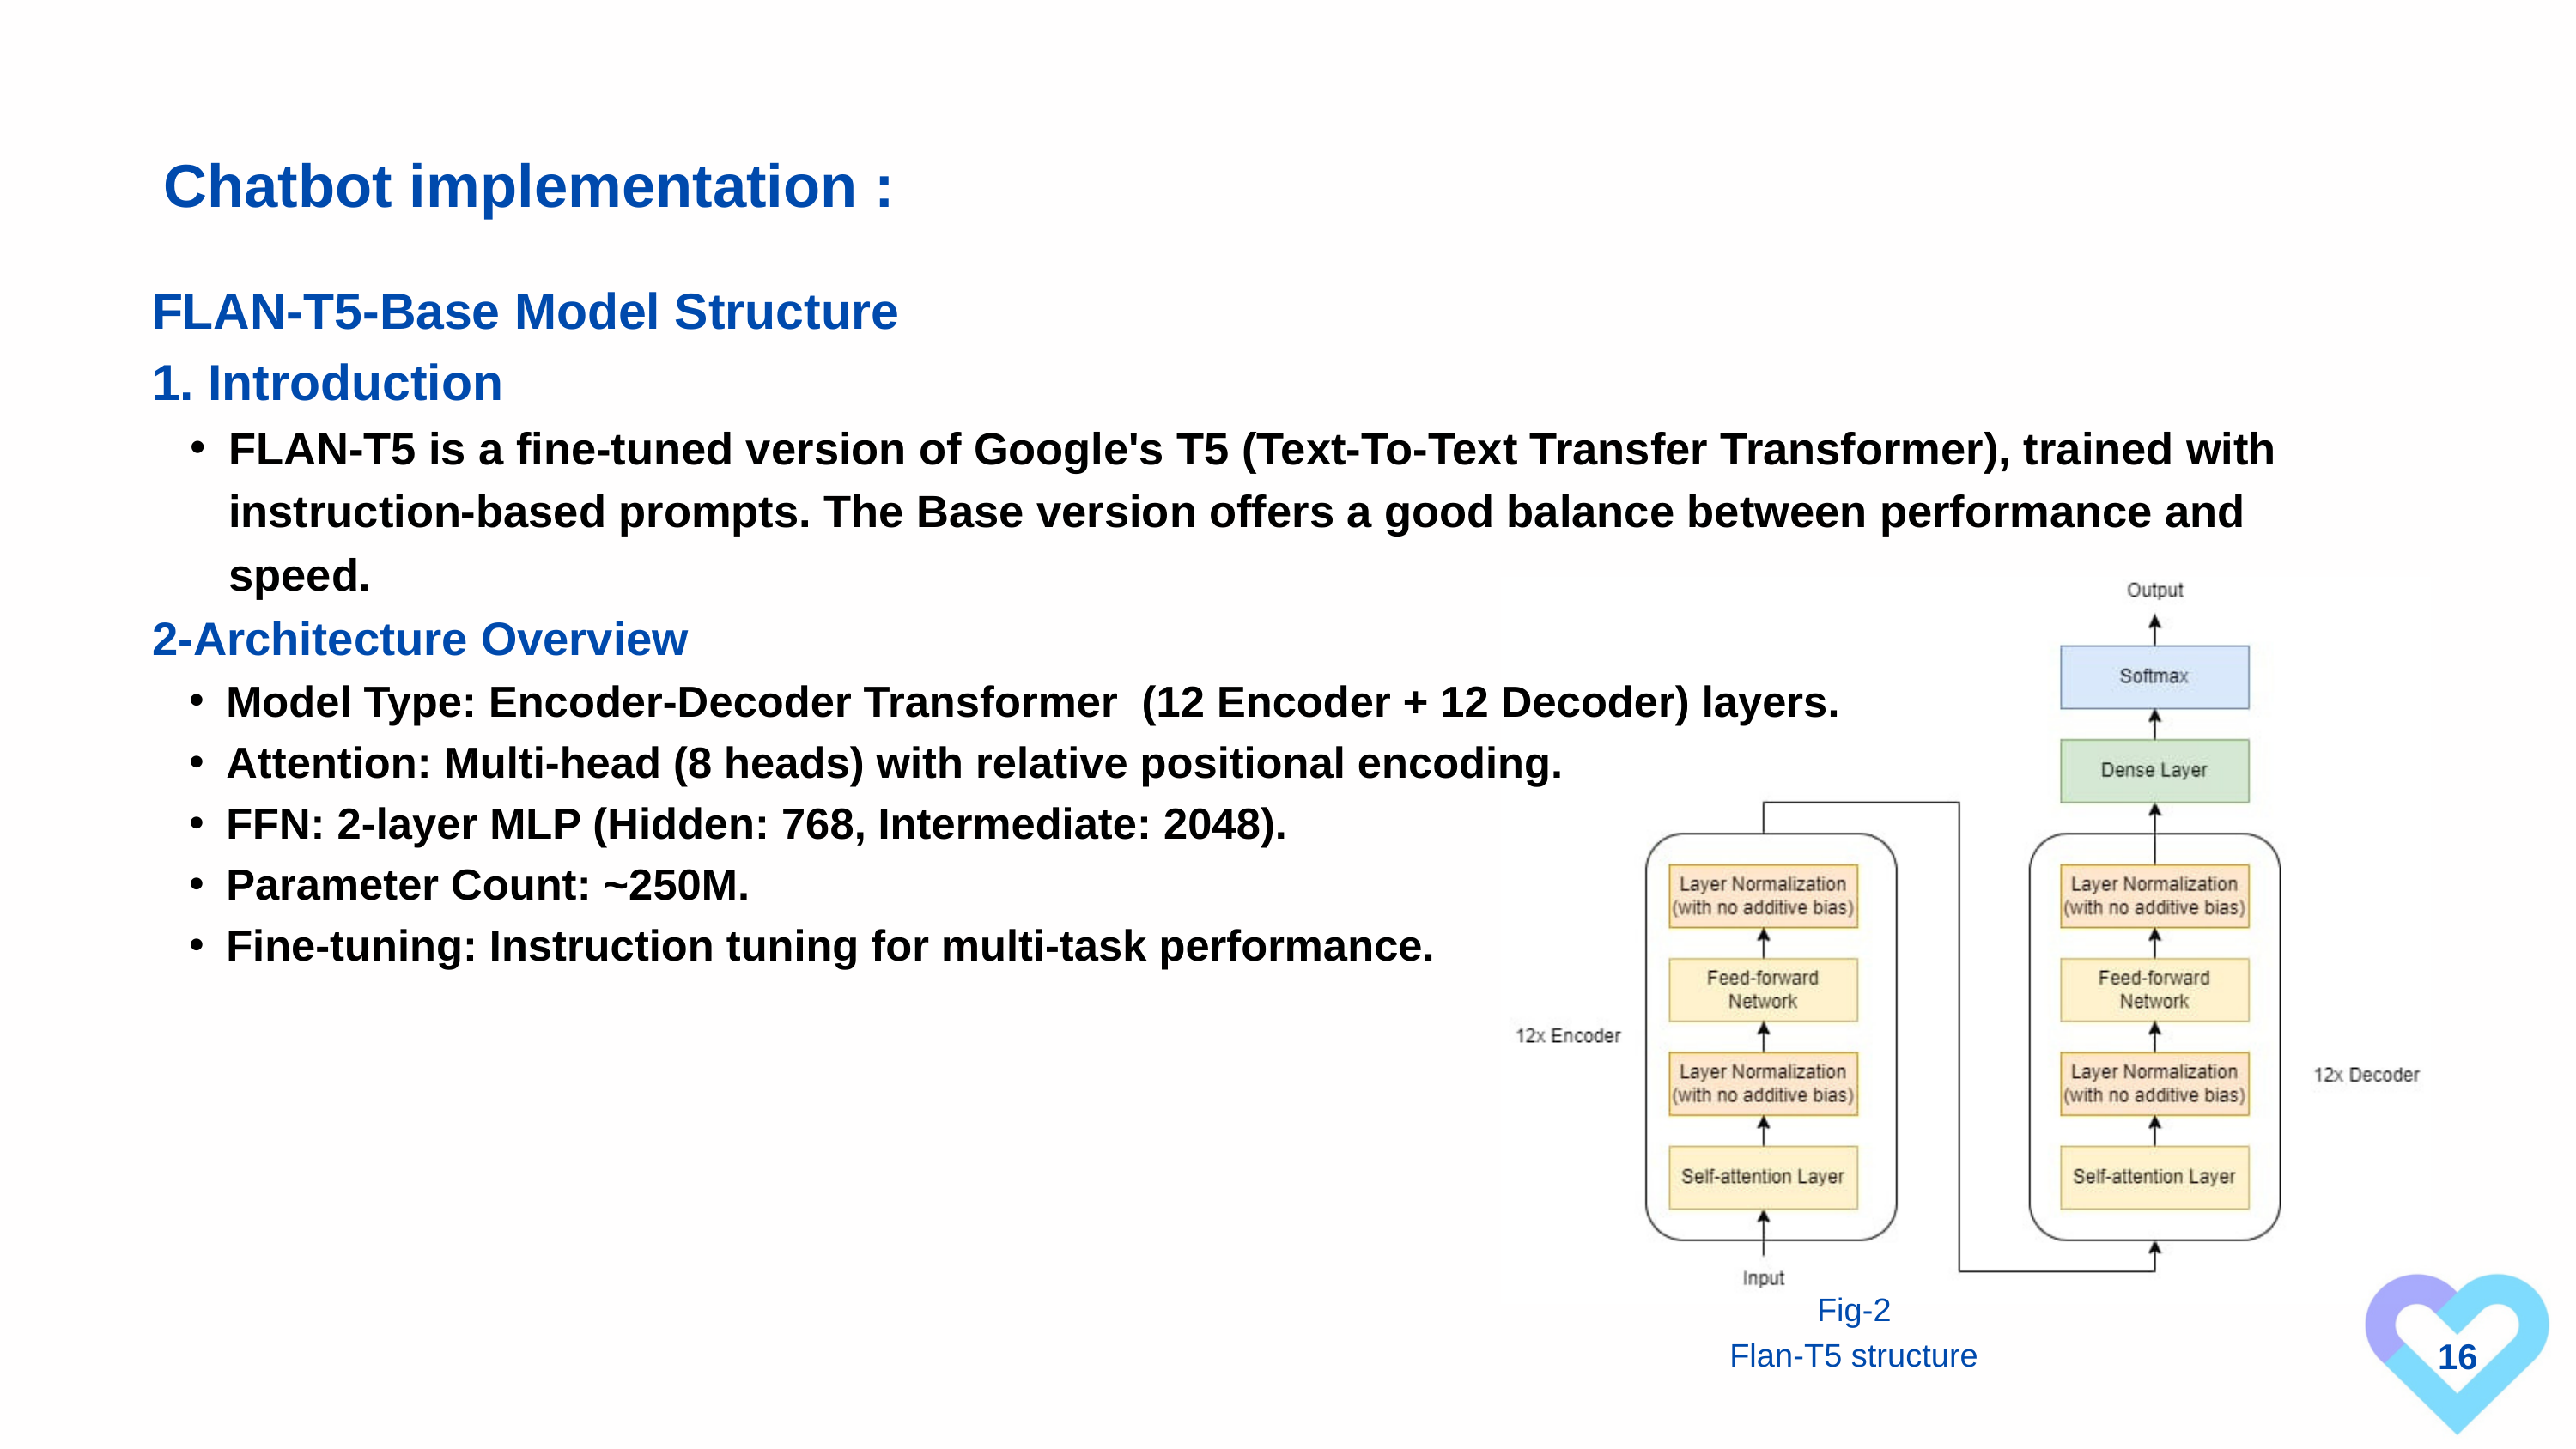

Chatbot implementation :
FLAN-T5-Base Model Structure
1. Introduction
FLAN-T5 is a fine-tuned version of Google's T5 (Text-To-Text Transfer Transformer), trained with instruction-based prompts. The Base version offers a good balance between performance and speed.
2-Architecture Overview
Model Type: Encoder-Decoder Transformer  (12 Encoder + 12 Decoder) layers.
Attention: Multi-head (8 heads) with relative positional encoding.
FFN: 2-layer MLP (Hidden: 768, Intermediate: 2048).
Parameter Count: ~250M.
Fine-tuning: Instruction tuning for multi-task performance.

Fig-2
Flan-T5 structure
16